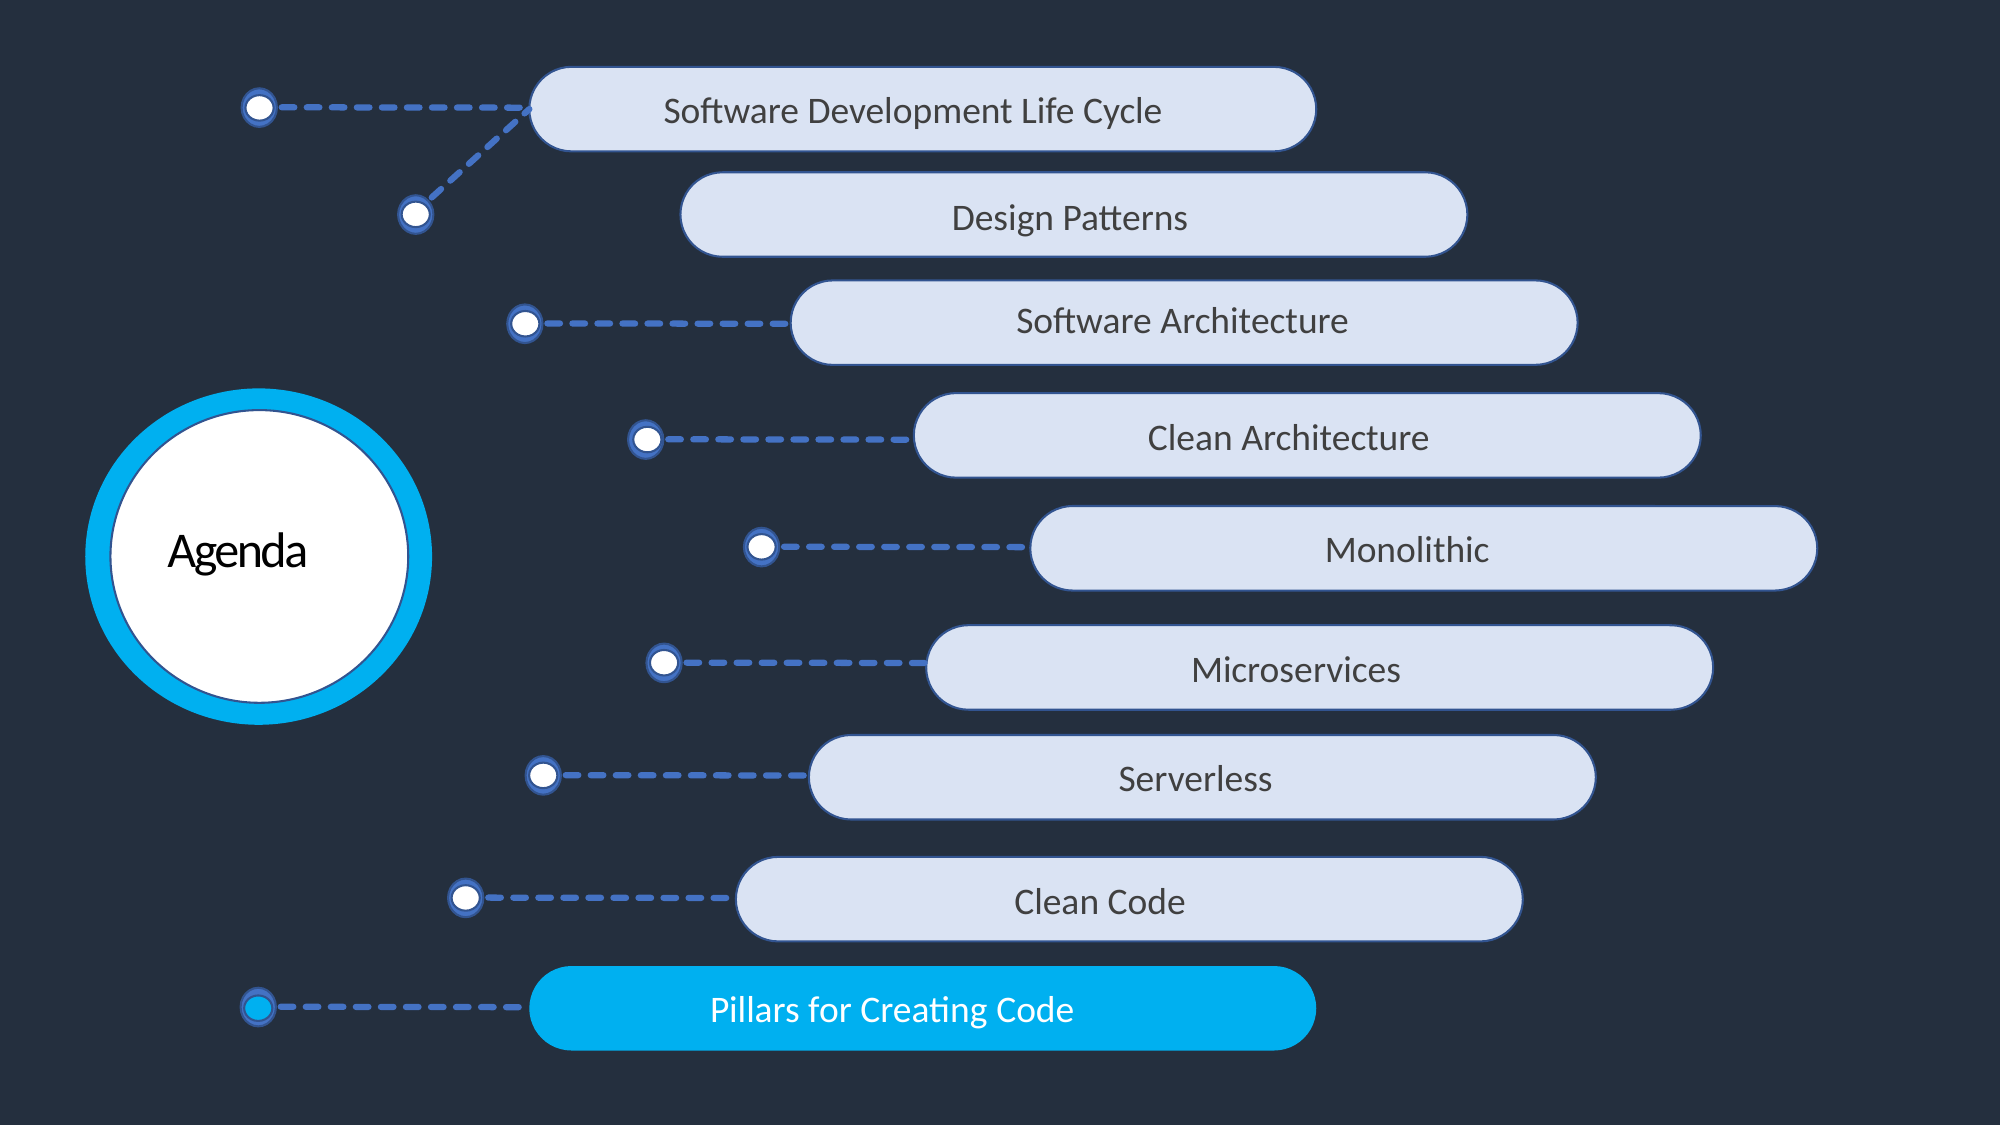

Software Development Life Cycle

Design Patterns

Software Architecture

Agenda

Clean Architecture

Monolithic

Microservices

Serverless

Clean Code

Pillars for Creating Code